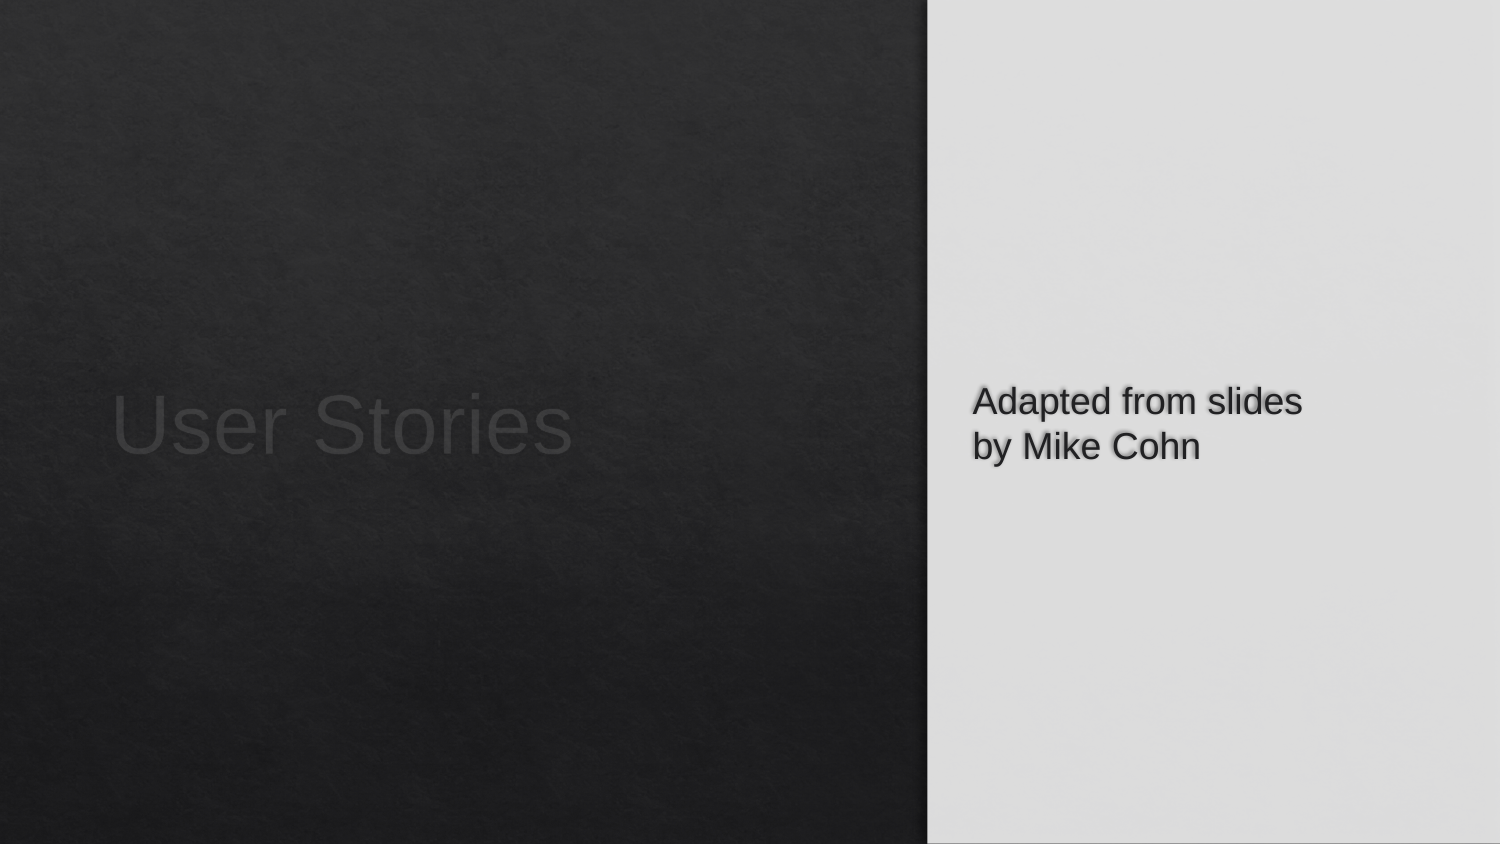

# User Stories
Adapted from slides by Mike Cohn